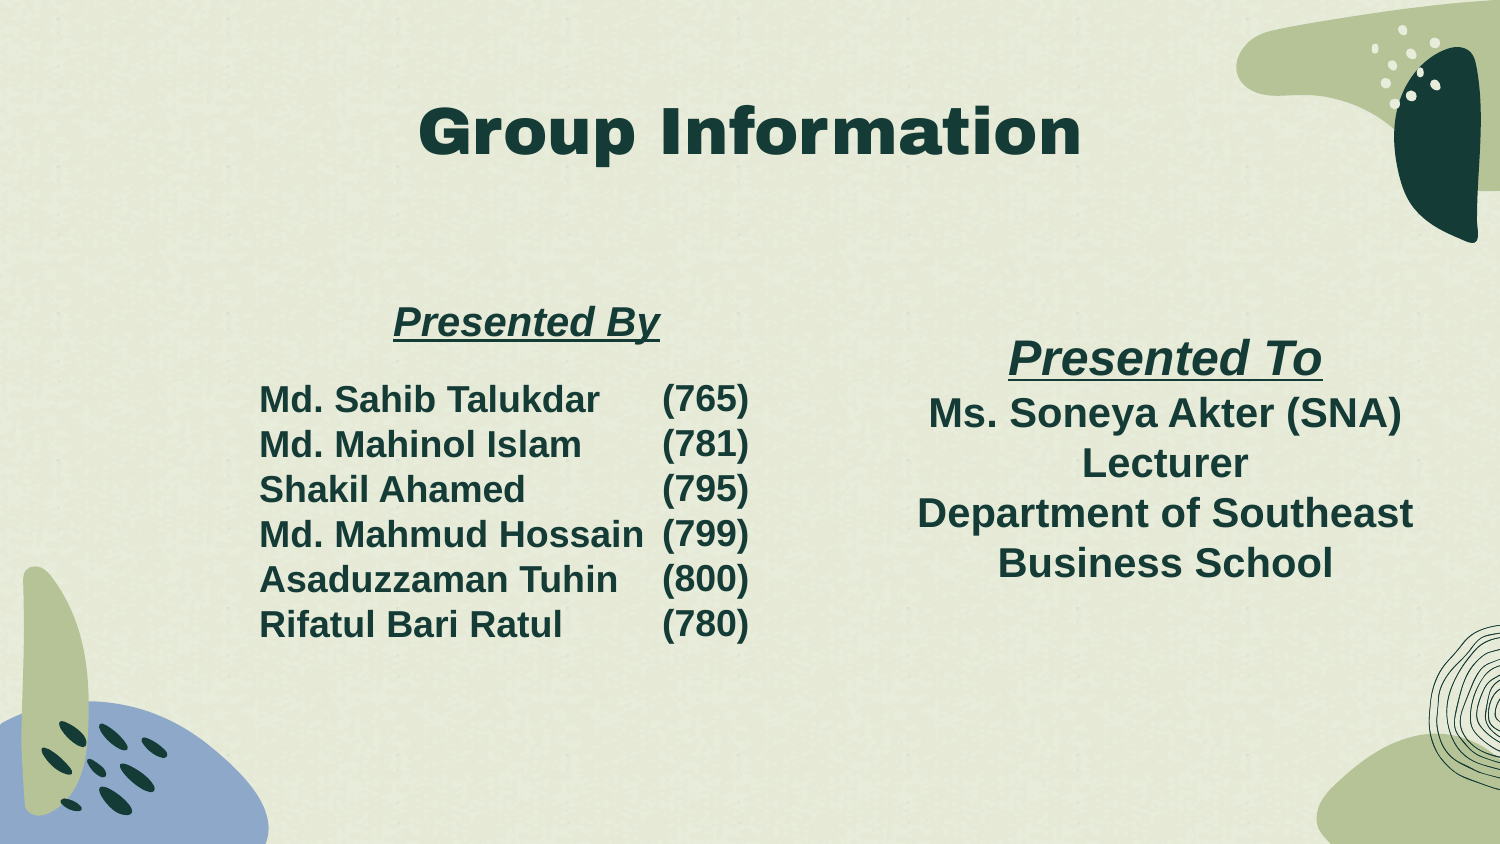

# Group Information
Presented By
Md. Sahib Talukdar
Md. Mahinol Islam
Shakil Ahamed
Md. Mahmud Hossain
Asaduzzaman Tuhin
Rifatul Bari Ratul
Presented To
Ms. Soneya Akter (SNA)
Lecturer
Department of Southeast Business School
(765)
(781)
(795)
(799)
(800)
(780)